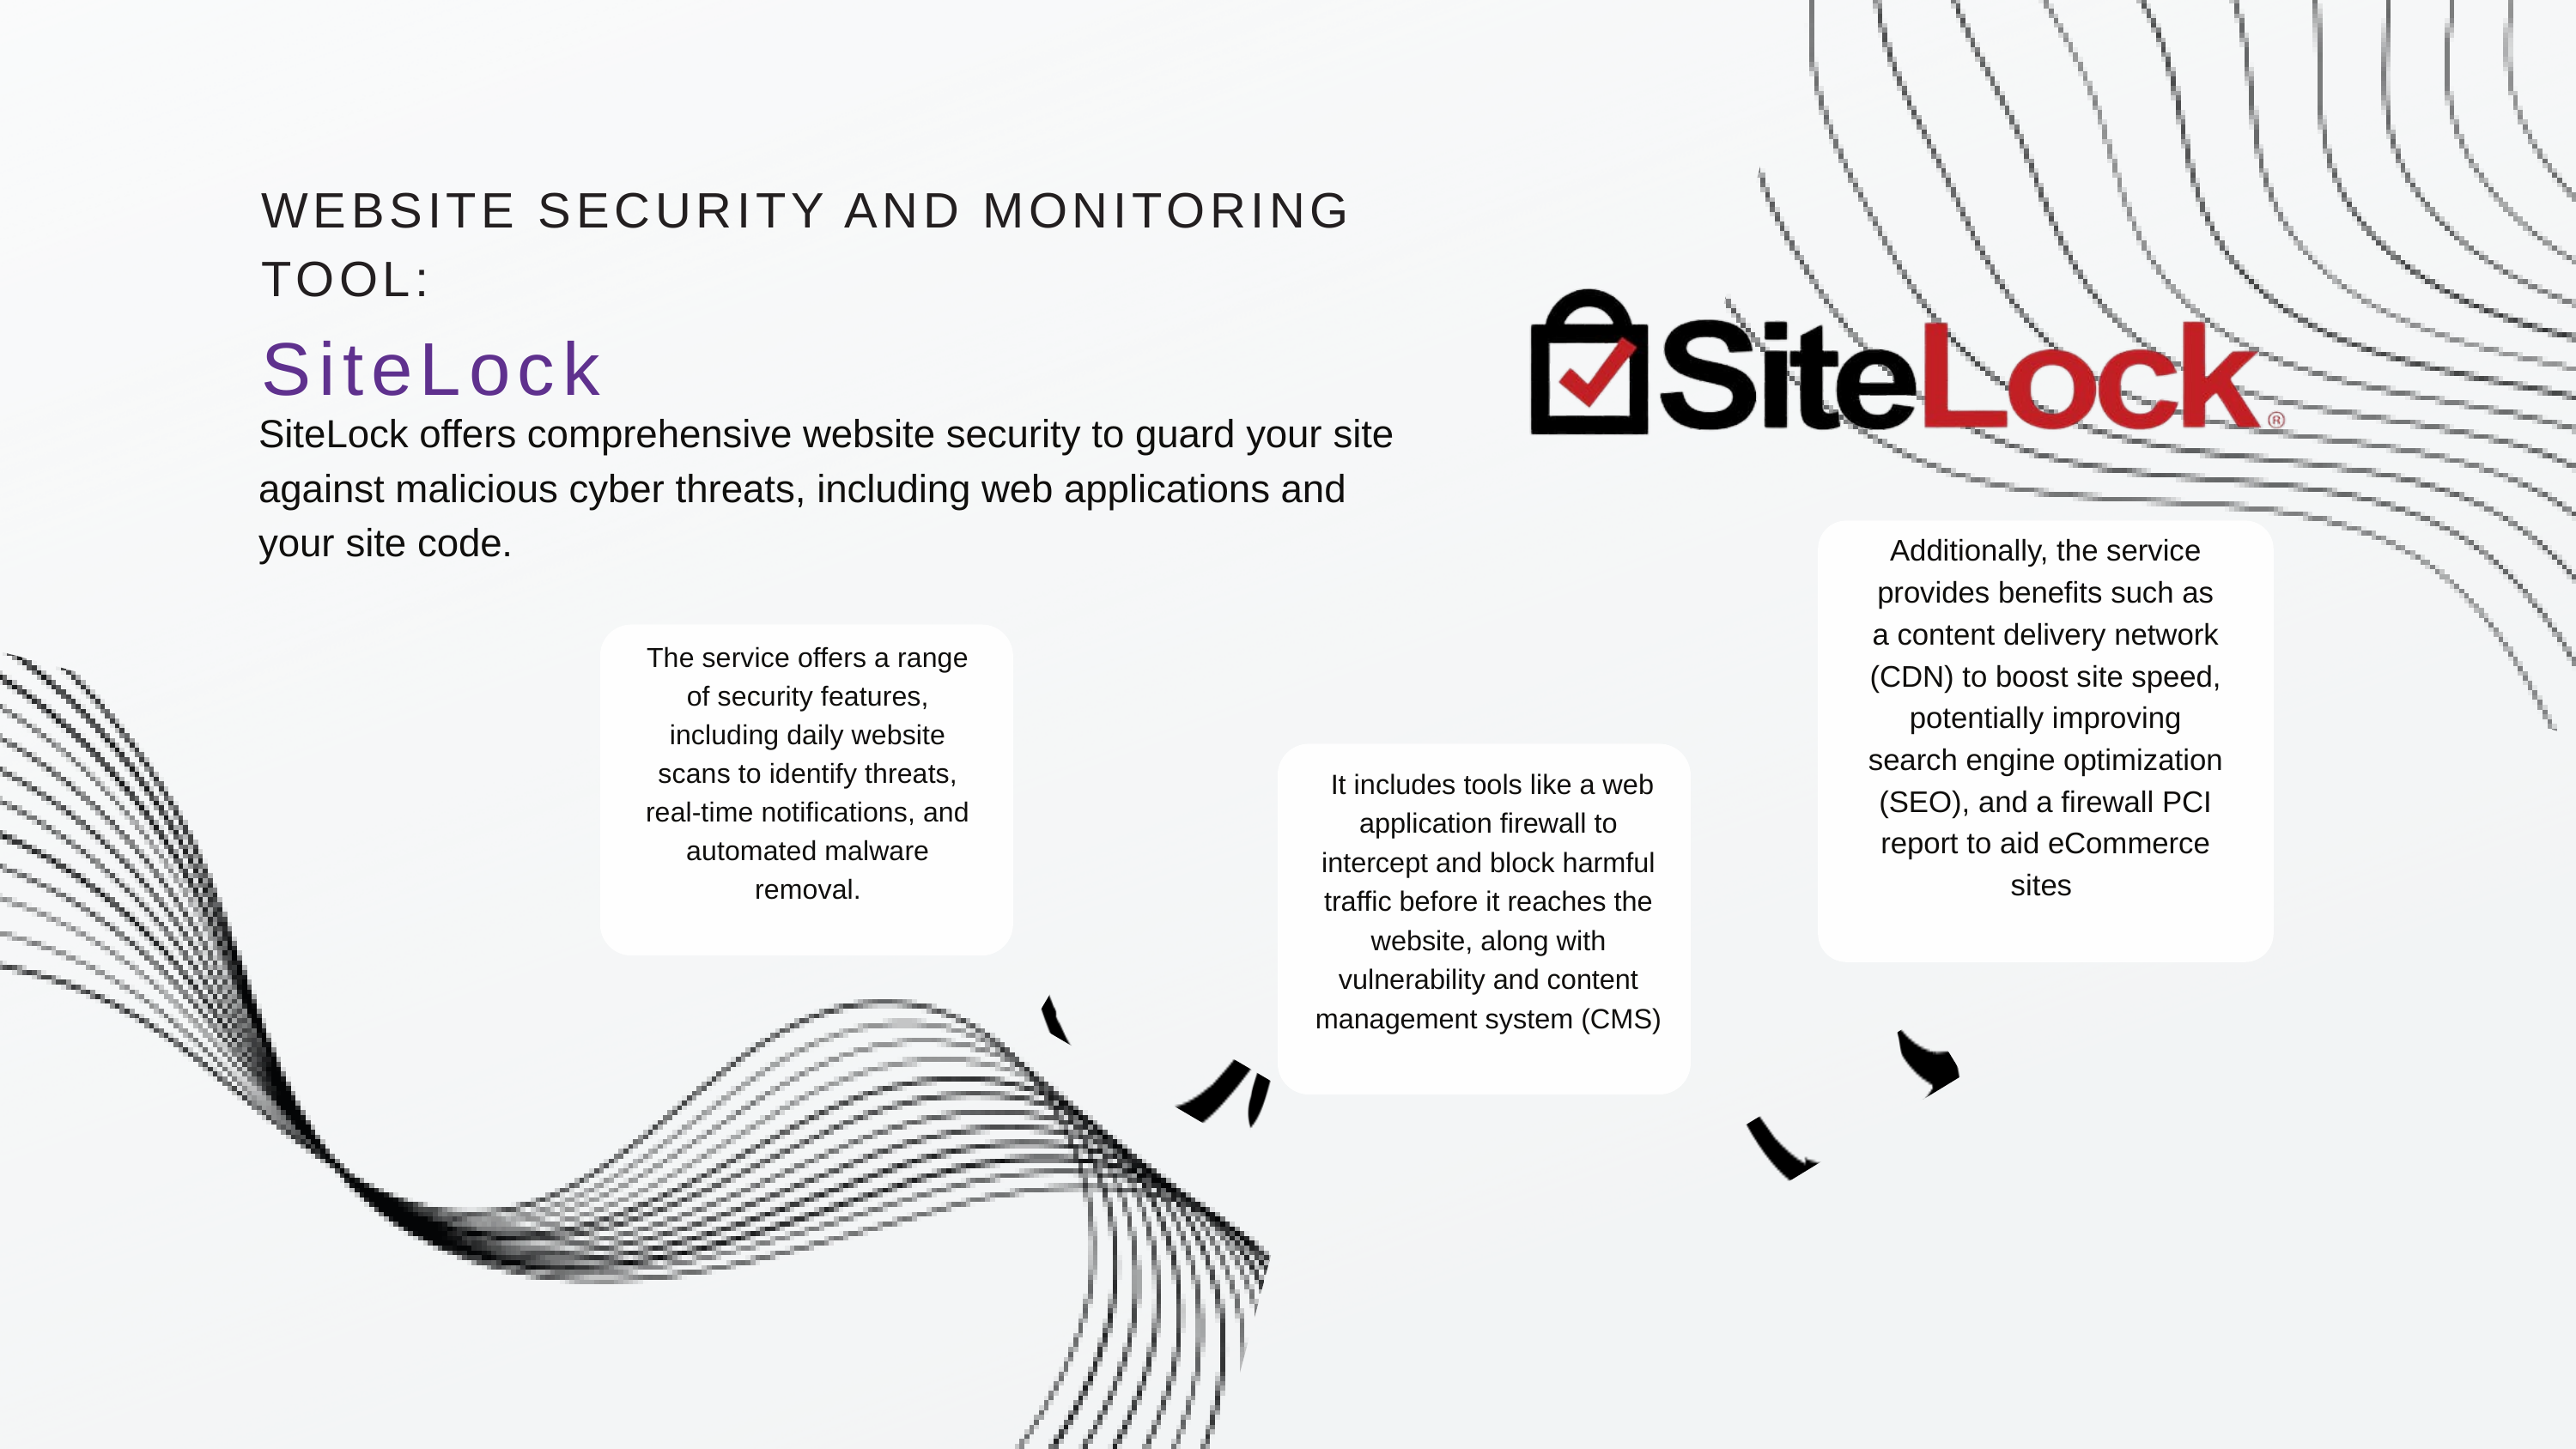

WEBSITE SECURITY AND MONITORING TOOL:
SiteLock

SiteLock offers comprehensive website security to guard your site against malicious cyber threats, including web applications and your site code.

Additionally, the service provides benefits such as a content delivery network (CDN) to boost site speed, potentially improving search engine optimization (SEO), and a firewall PCI report to aid eCommerce sites

The service offers a range of security features, including daily website scans to identify threats, real-time notifications, and automated malware removal.

 It includes tools like a web application firewall to intercept and block harmful traffic before it reaches the website, along with vulnerability and content management system (CMS)